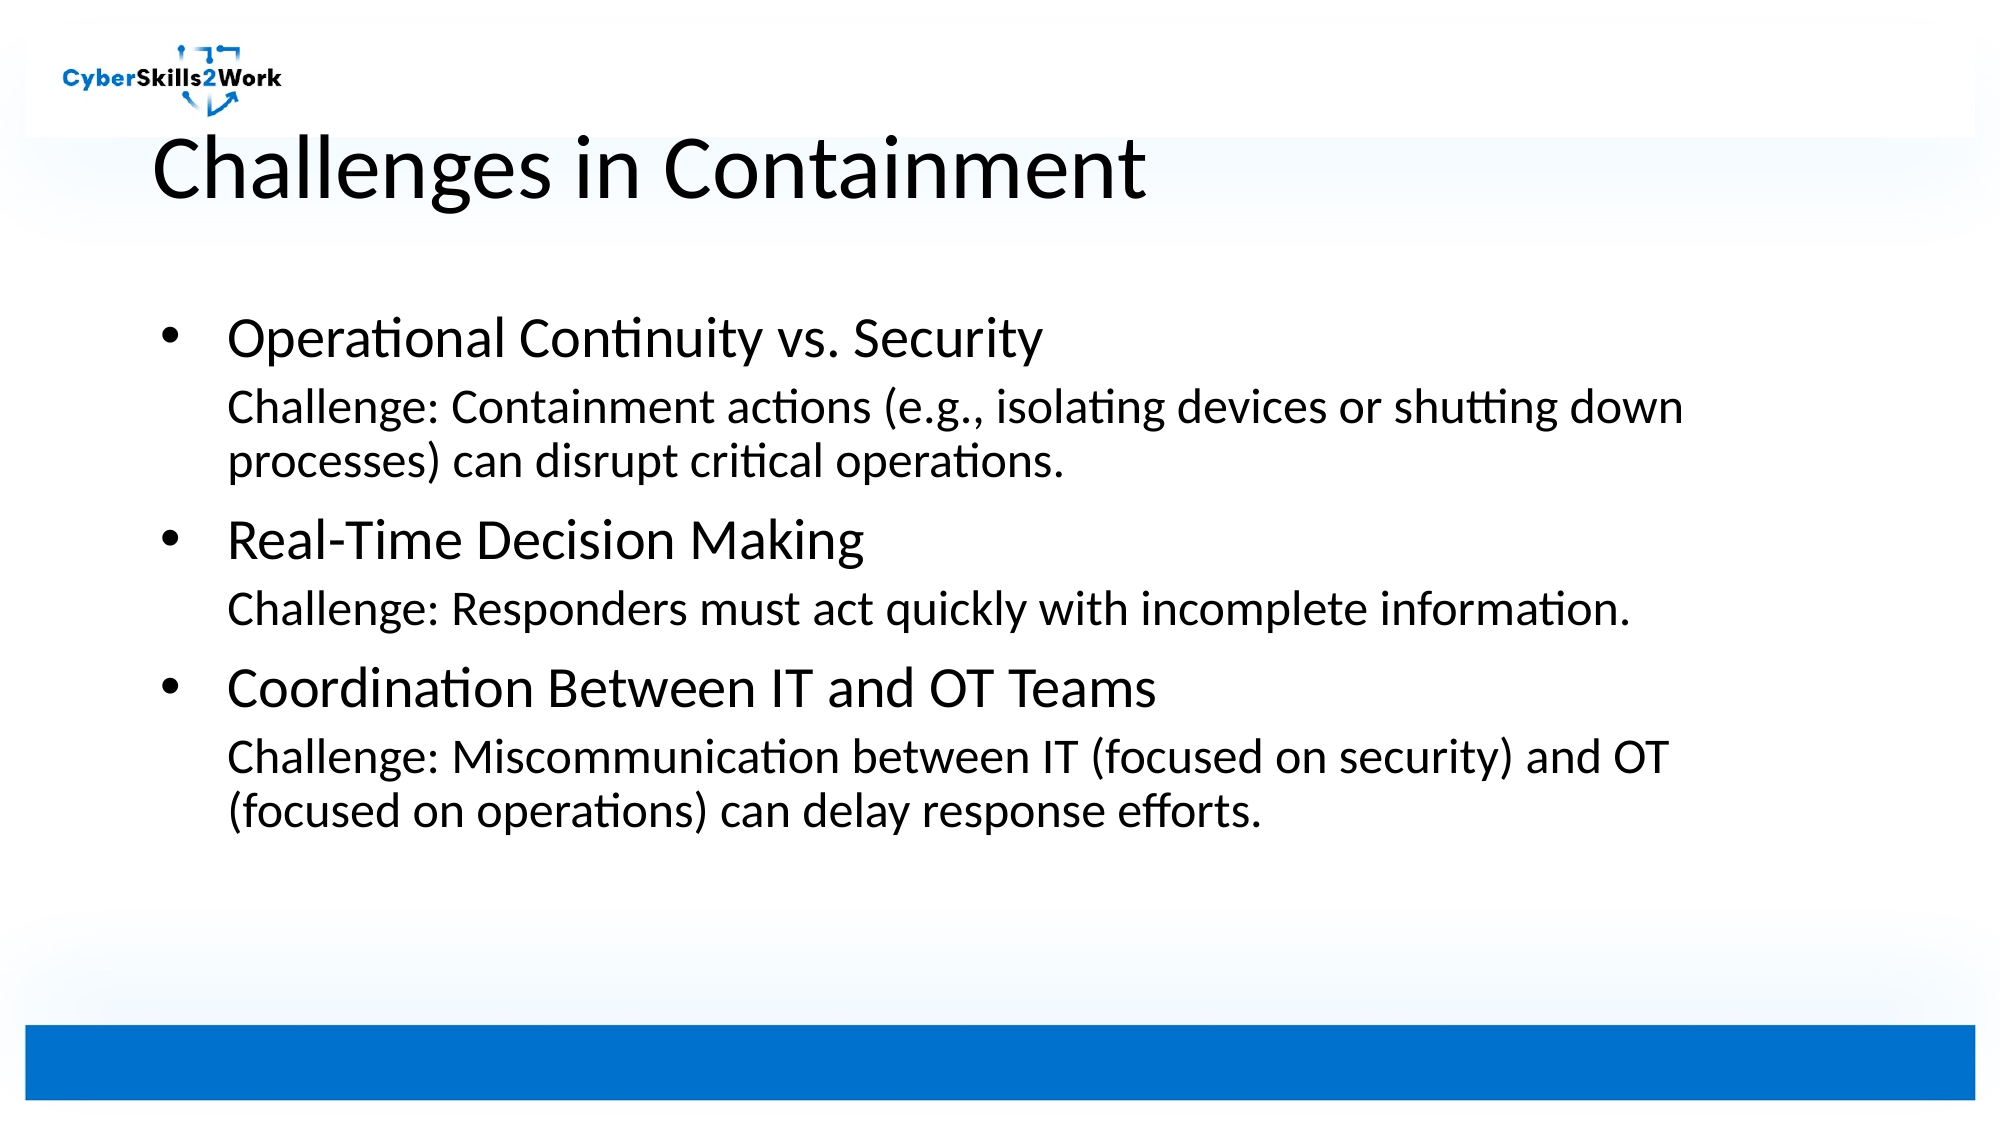

# Challenges in Containment
Operational Continuity vs. Security
Challenge: Containment actions (e.g., isolating devices or shutting down processes) can disrupt critical operations.
Real-Time Decision Making
Challenge: Responders must act quickly with incomplete information.
Coordination Between IT and OT Teams
Challenge: Miscommunication between IT (focused on security) and OT (focused on operations) can delay response efforts.